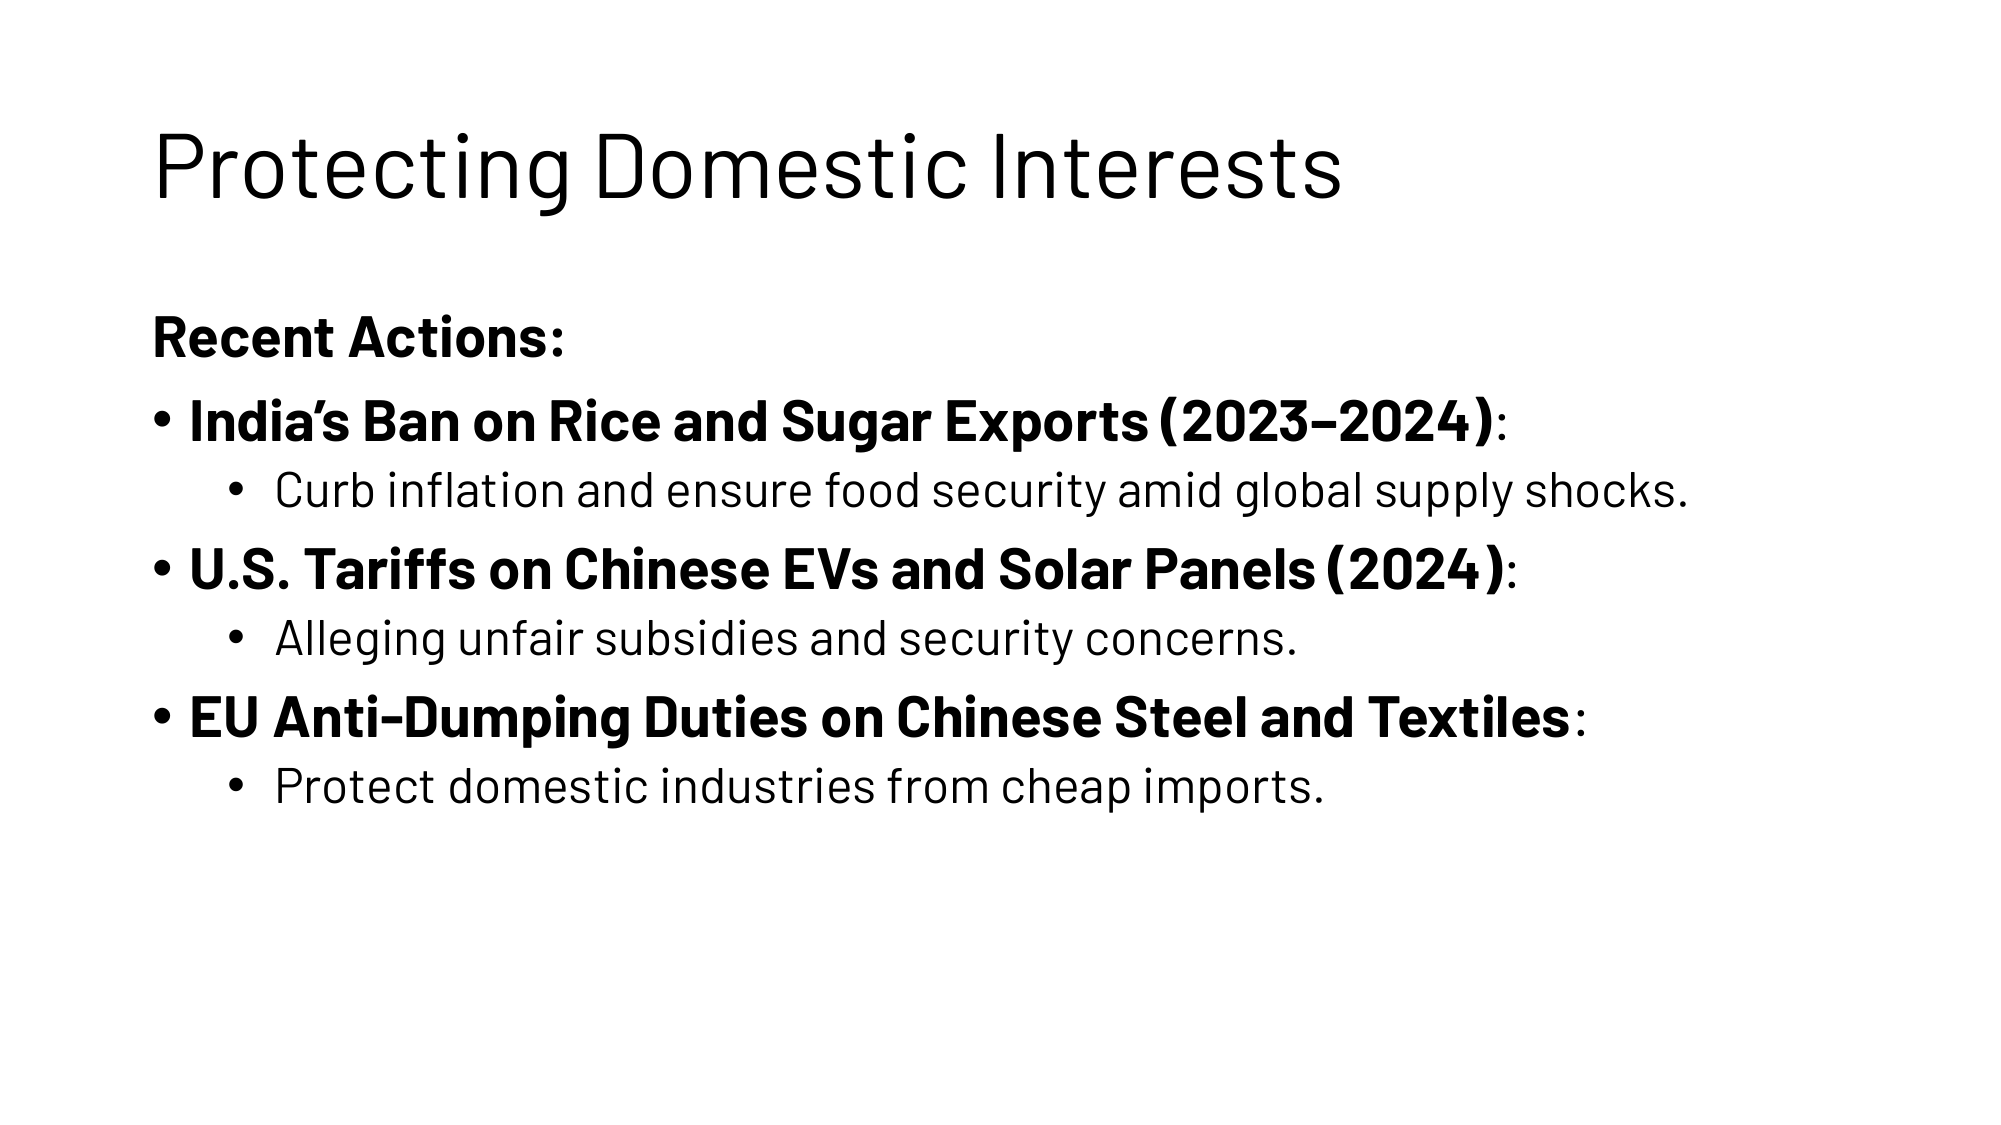

# Protecting Domestic Interests
Recent Actions:
India’s Ban on Rice and Sugar Exports (2023–2024):
Curb inflation and ensure food security amid global supply shocks.
U.S. Tariffs on Chinese EVs and Solar Panels (2024):
Alleging unfair subsidies and security concerns.
EU Anti-Dumping Duties on Chinese Steel and Textiles:
Protect domestic industries from cheap imports.